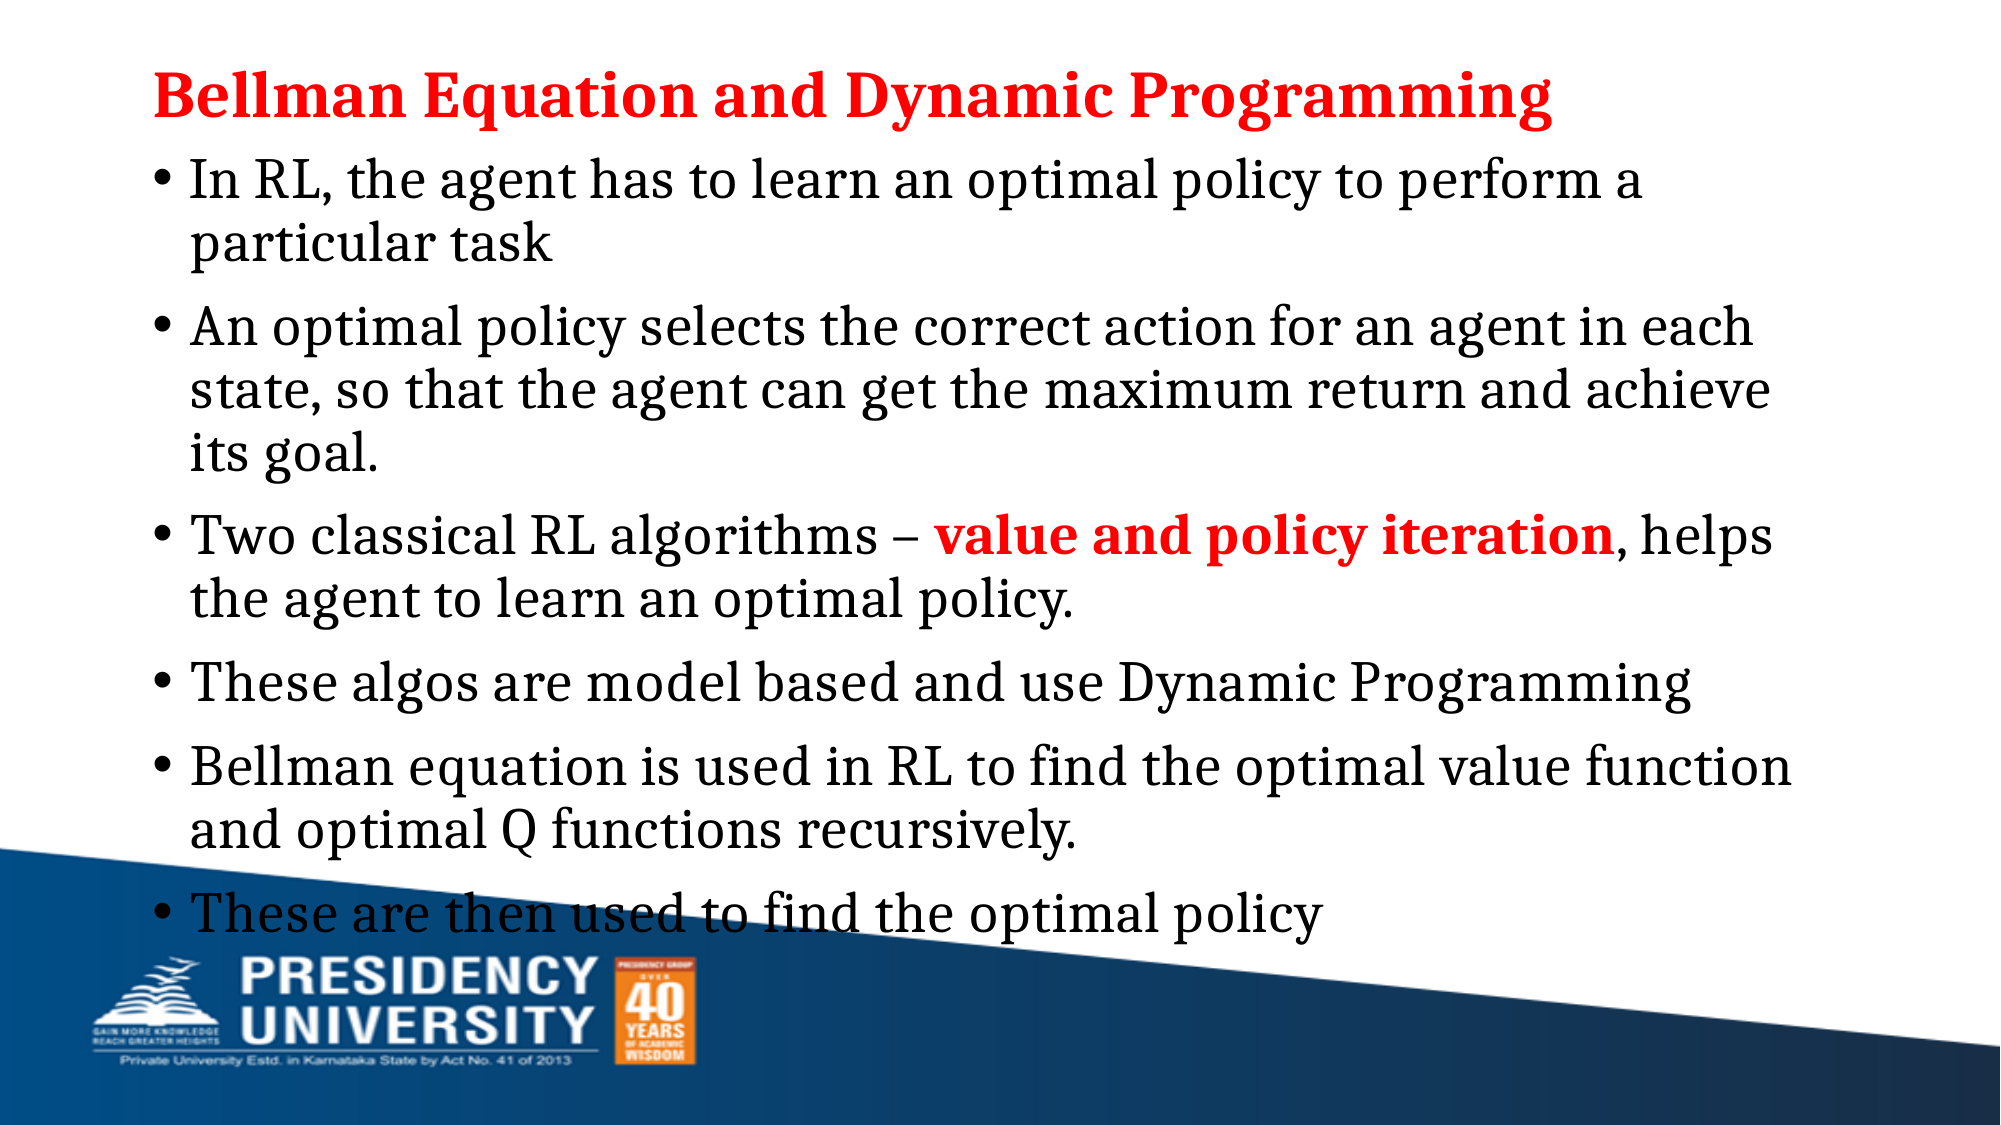

# Bellman Equation and Dynamic Programming
In RL, the agent has to learn an optimal policy to perform a particular task
An optimal policy selects the correct action for an agent in each state, so that the agent can get the maximum return and achieve its goal.
Two classical RL algorithms – value and policy iteration, helps the agent to learn an optimal policy.
These algos are model based and use Dynamic Programming
Bellman equation is used in RL to find the optimal value function and optimal Q functions recursively.
These are then used to find the optimal policy